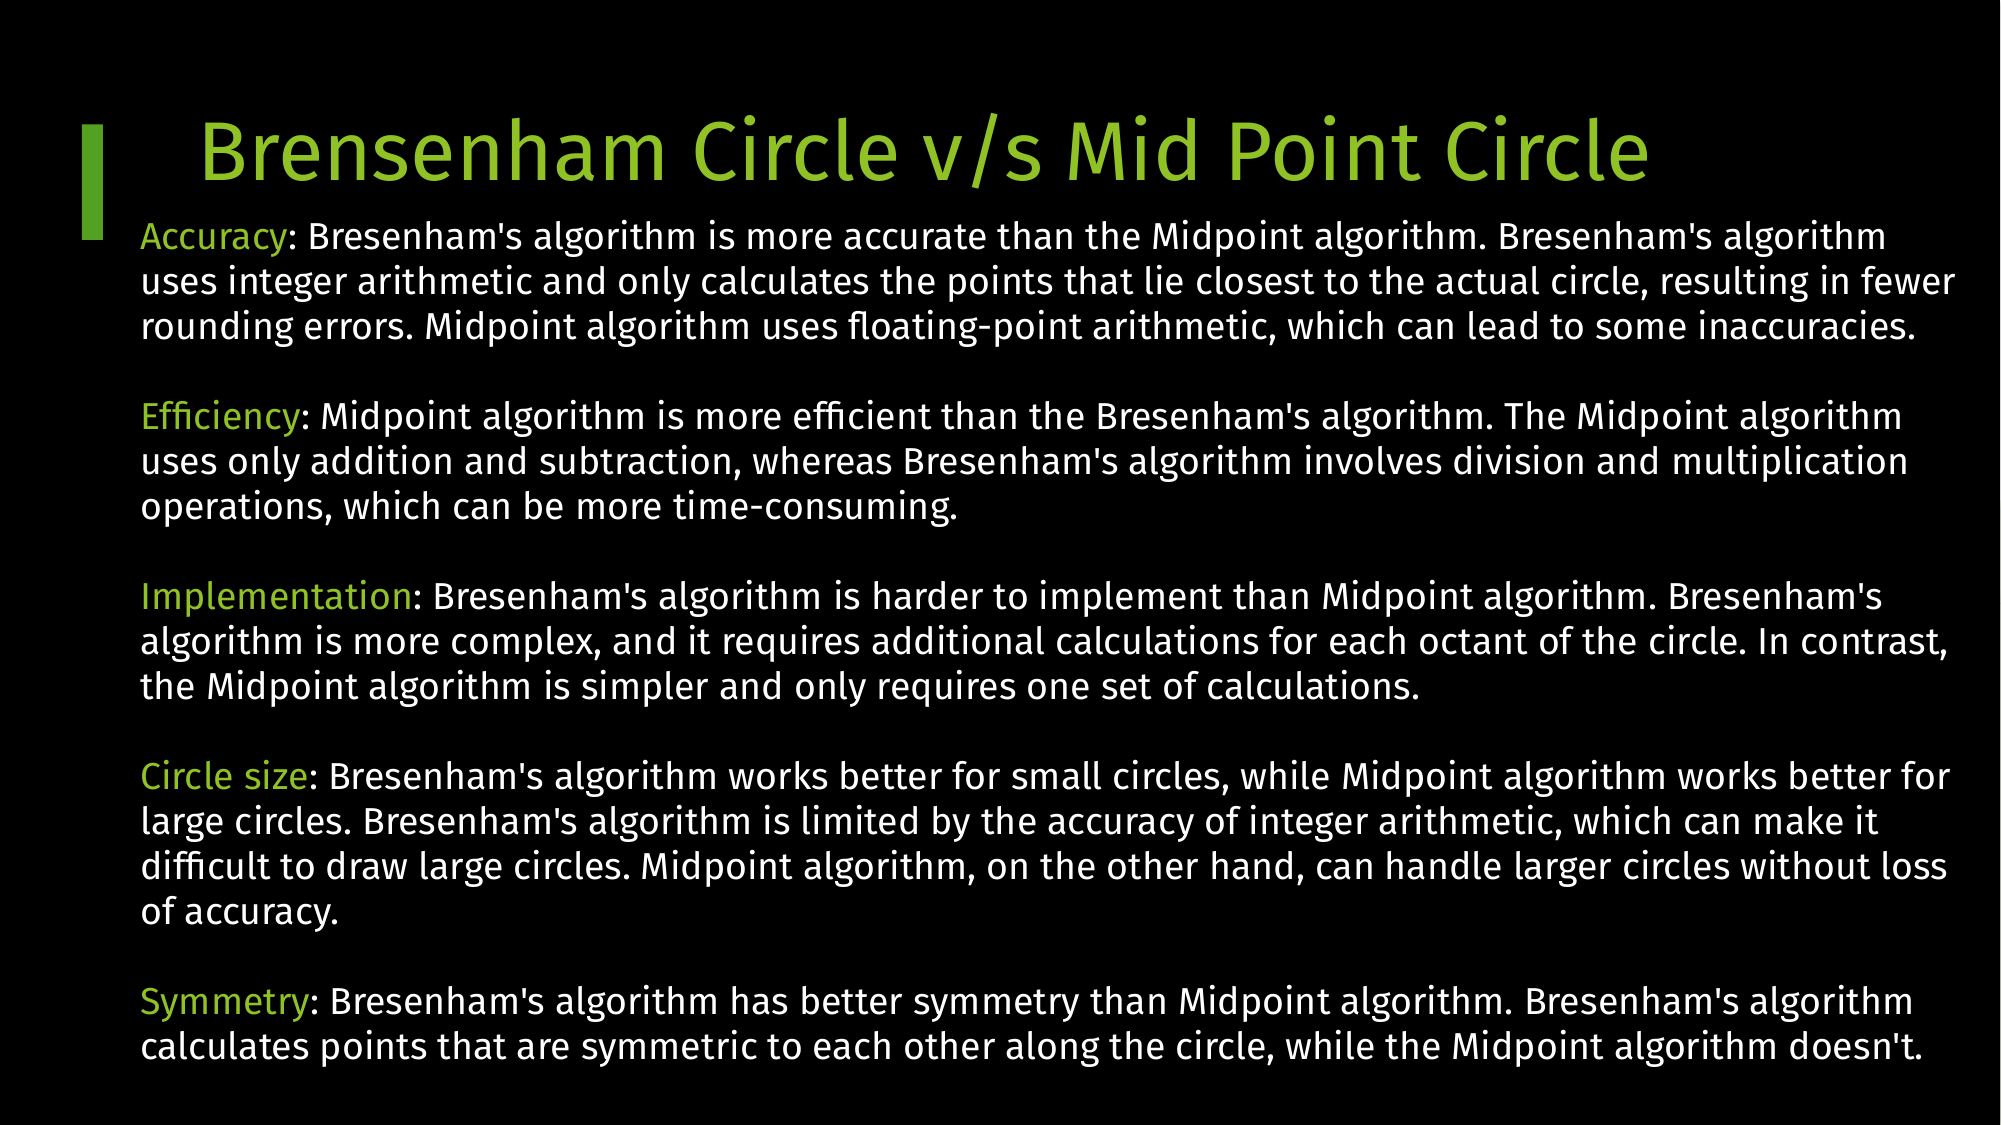

# Brensenham Circle v/s Mid Point Circle

Accuracy: Bresenham's algorithm is more accurate than the Midpoint algorithm. Bresenham's algorithm uses integer arithmetic and only calculates the points that lie closest to the actual circle, resulting in fewer rounding errors. Midpoint algorithm uses floating-point arithmetic, which can lead to some inaccuracies.

Efficiency: Midpoint algorithm is more efficient than the Bresenham's algorithm. The Midpoint algorithm uses only addition and subtraction, whereas Bresenham's algorithm involves division and multiplication operations, which can be more time-consuming.

Implementation: Bresenham's algorithm is harder to implement than Midpoint algorithm. Bresenham's algorithm is more complex, and it requires additional calculations for each octant of the circle. In contrast, the Midpoint algorithm is simpler and only requires one set of calculations.

Circle size: Bresenham's algorithm works better for small circles, while Midpoint algorithm works better for large circles. Bresenham's algorithm is limited by the accuracy of integer arithmetic, which can make it difficult to draw large circles. Midpoint algorithm, on the other hand, can handle larger circles without loss of accuracy.

Symmetry: Bresenham's algorithm has better symmetry than Midpoint algorithm. Bresenham's algorithm calculates points that are symmetric to each other along the circle, while the Midpoint algorithm doesn't.